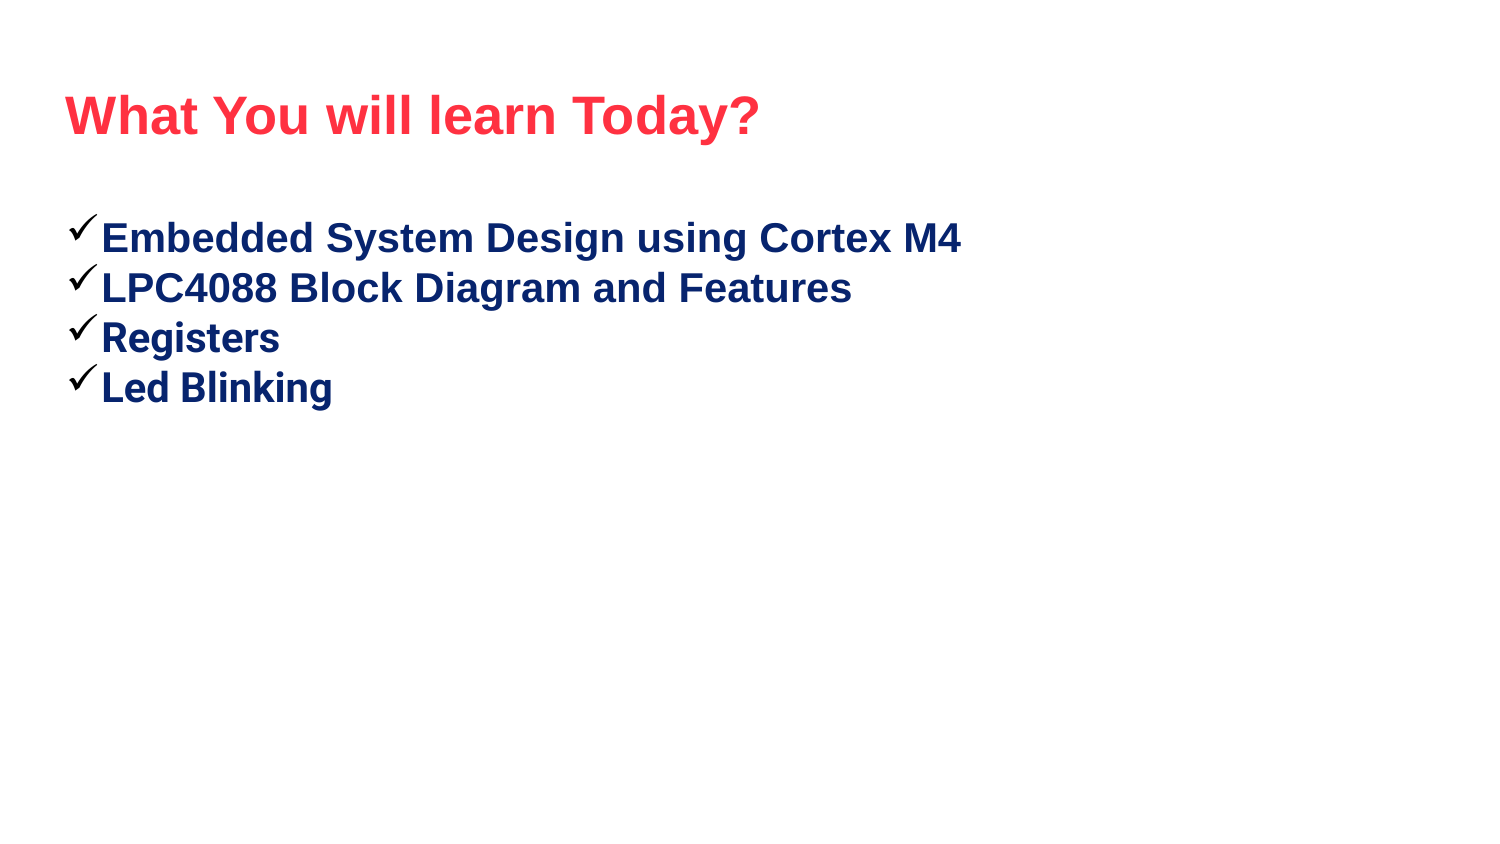

What You will learn Today?
Embedded System Design using Cortex M4
LPC4088 Block Diagram and Features
Registers
Led Blinking